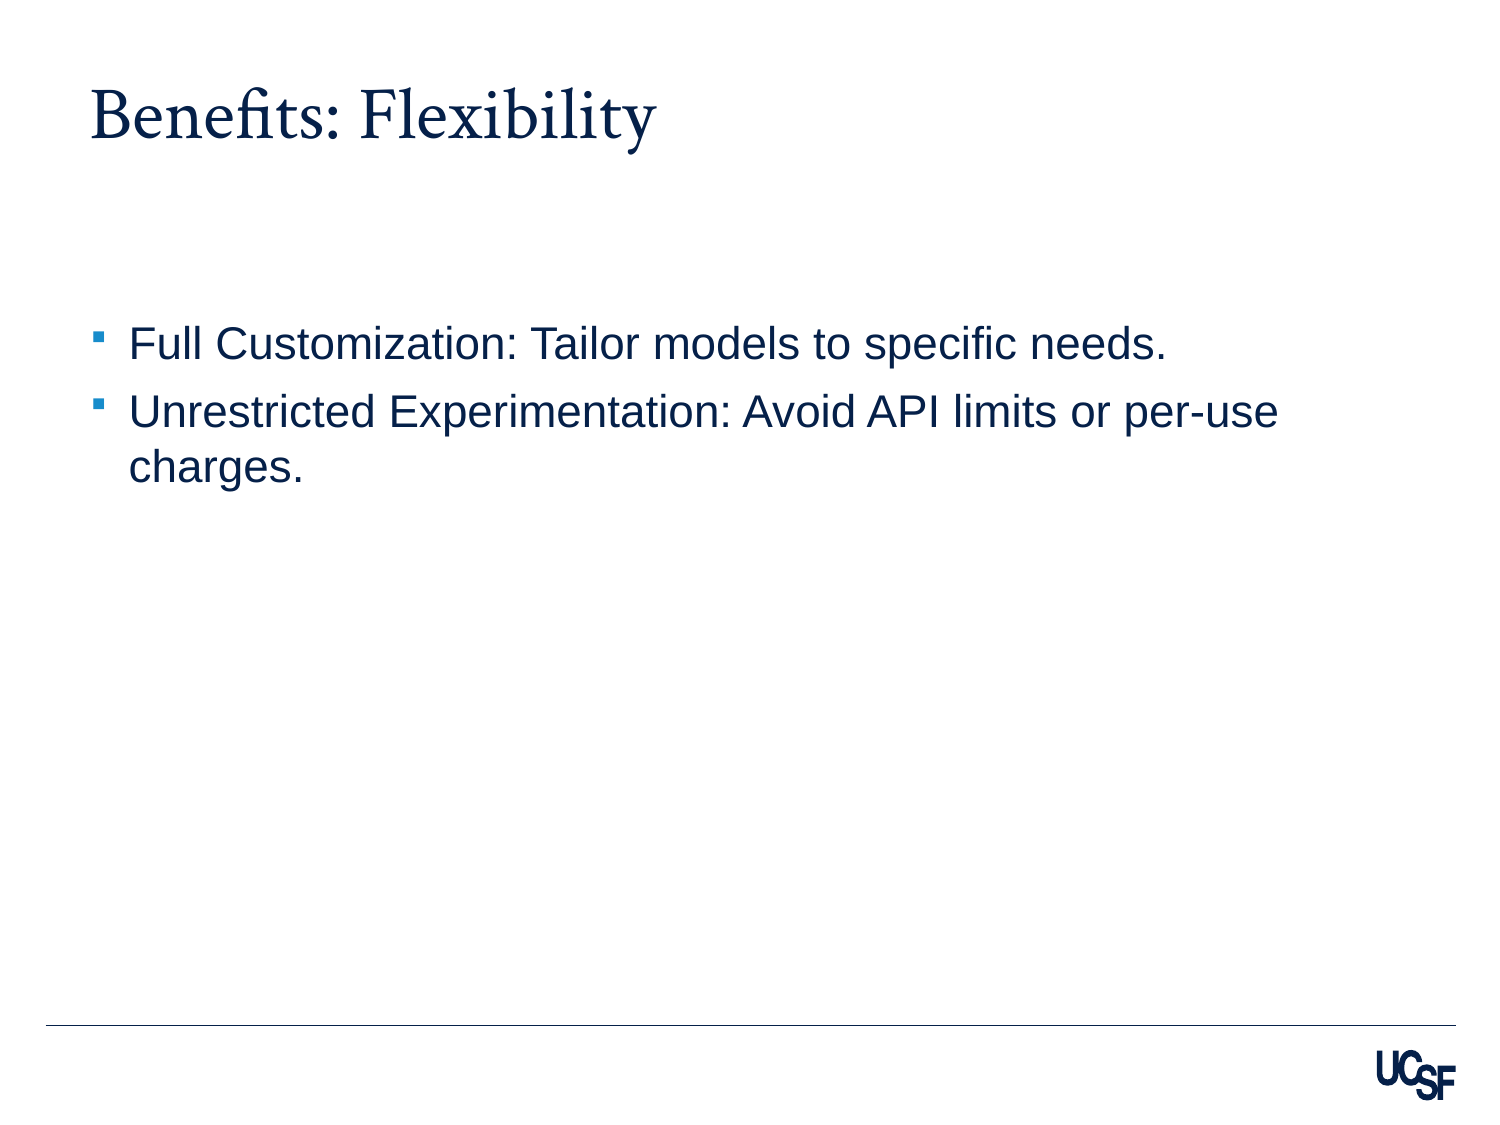

# Benefits: Flexibility
Full Customization: Tailor models to specific needs.
Unrestricted Experimentation: Avoid API limits or per-use charges.